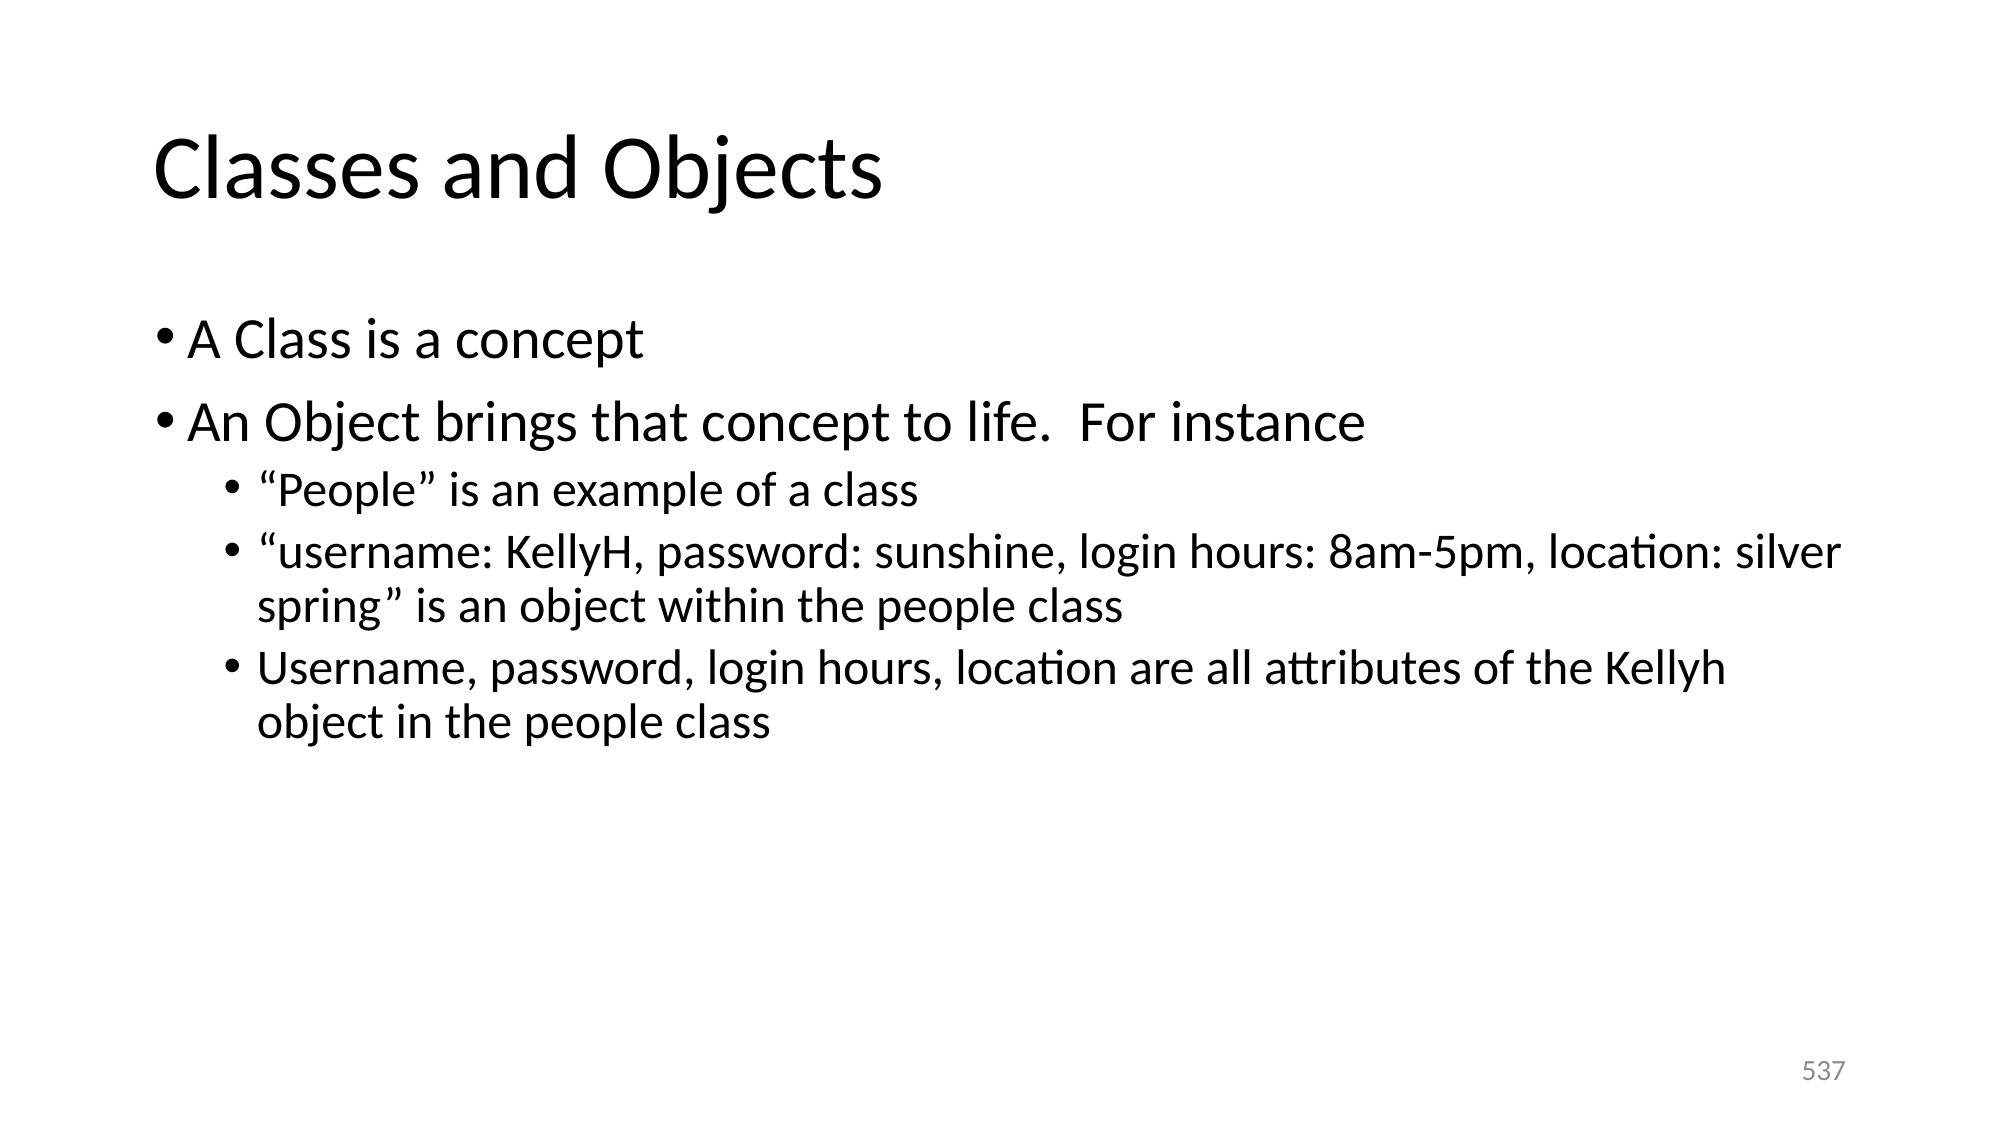

# Classes and Objects
A Class is a concept
An Object brings that concept to life.  For instance
“People” is an example of a class
“username: KellyH, password: sunshine, login hours: 8am-5pm, location: silver spring” is an object within the people class
Username, password, login hours, location are all attributes of the Kellyh object in the people class

537